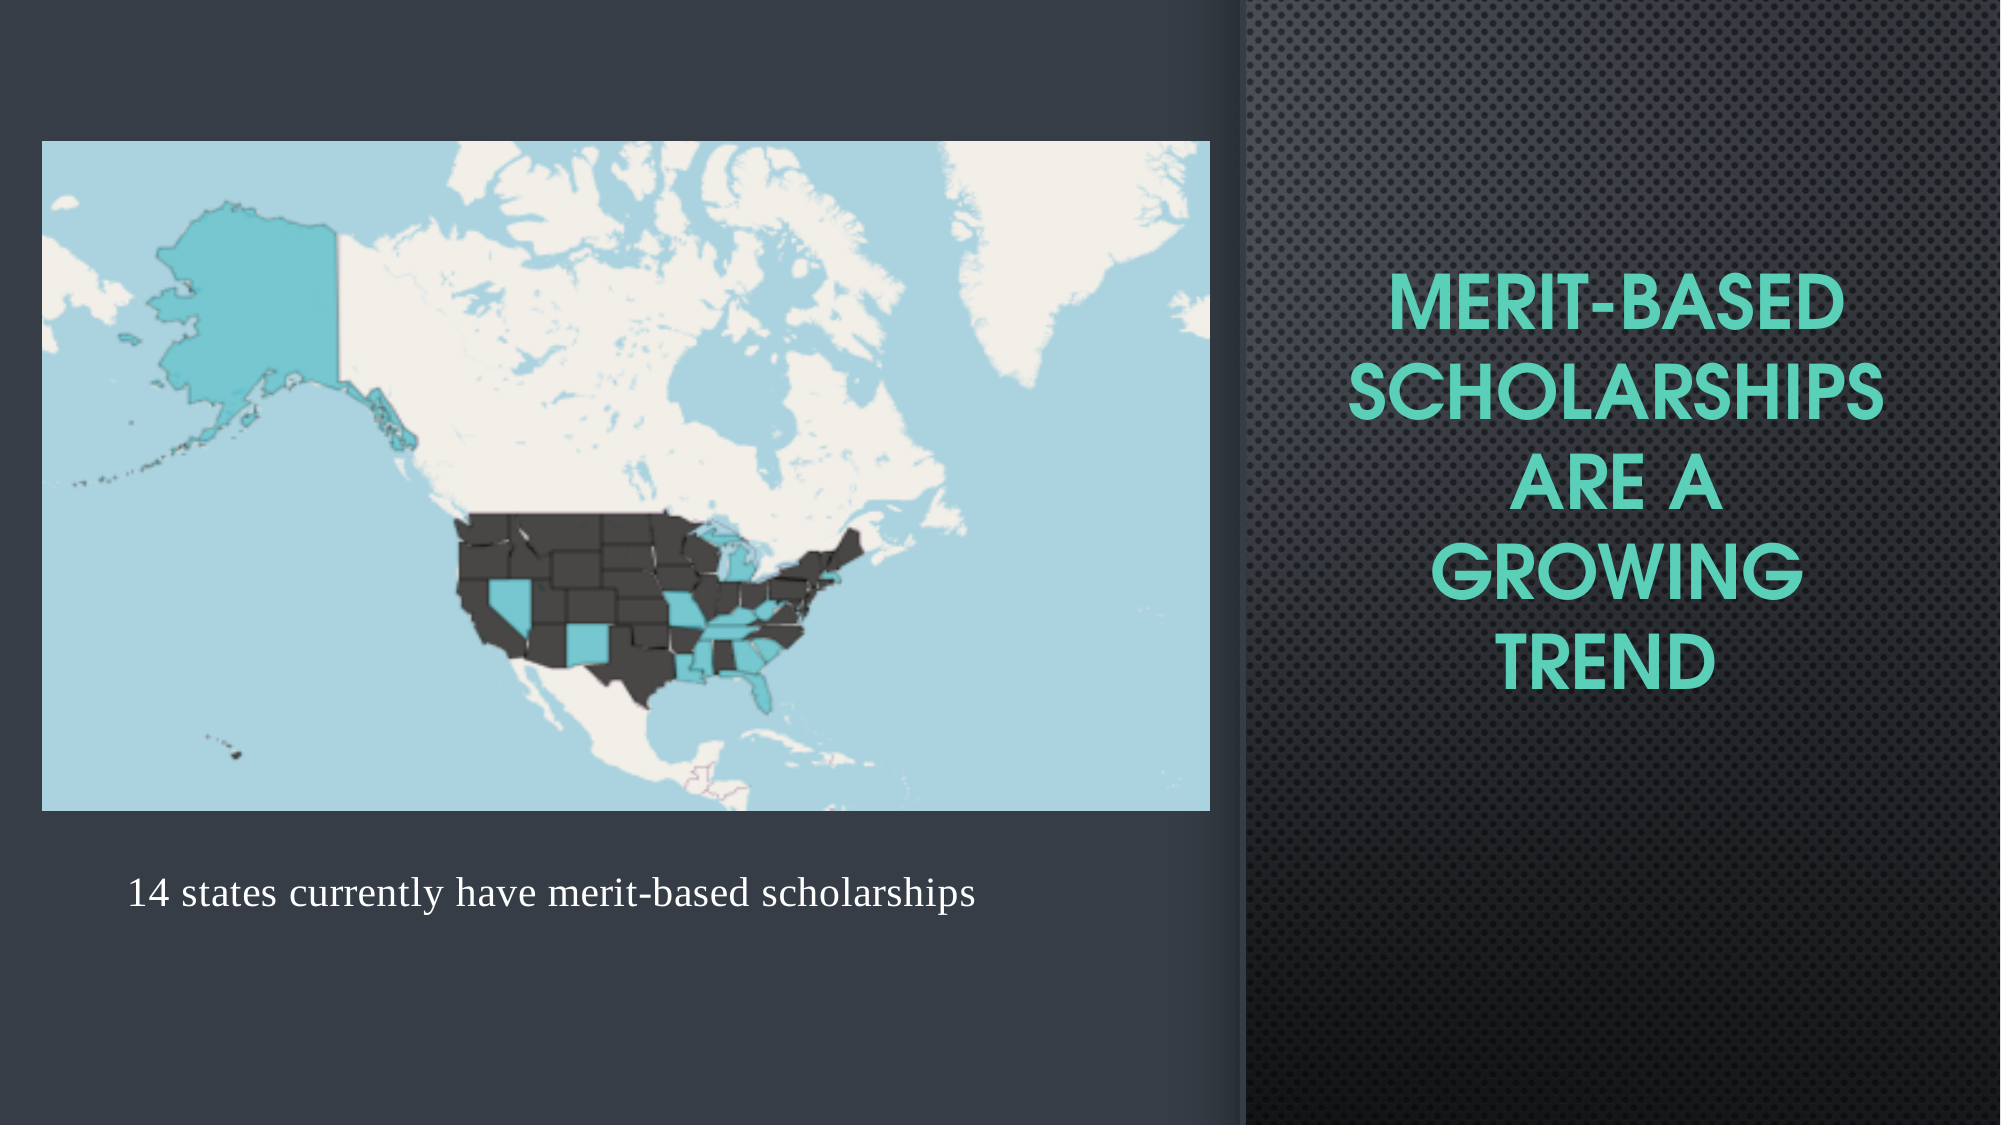

# Merit-Based scholarships are a growing trend

### Chart

| Category |
|---|